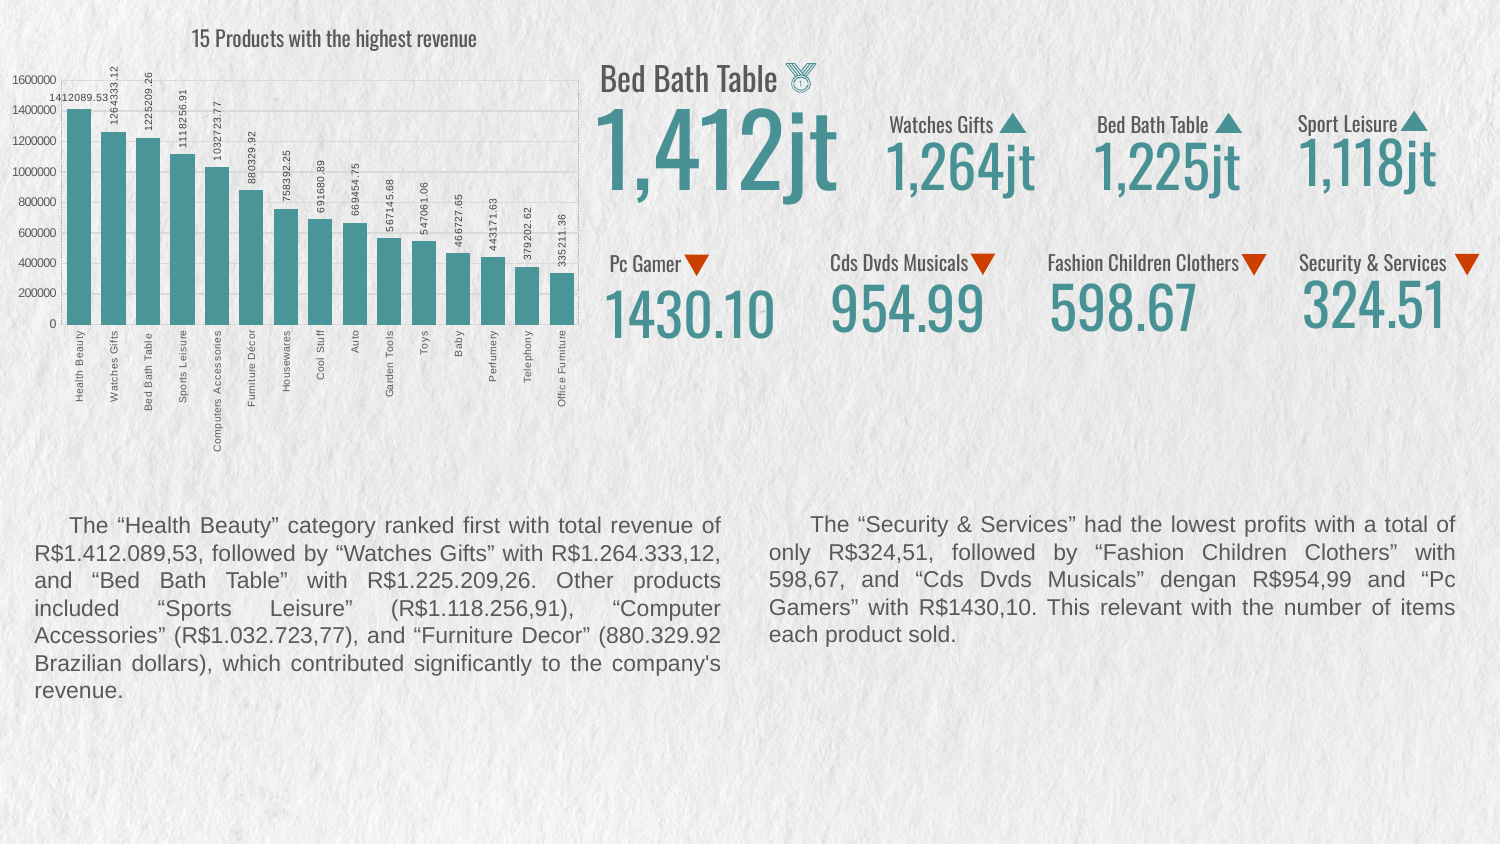

### Chart: 15 Products with the highest revenue

| Category | Revenue |
|---|---|
| Health Beauty | 1412089.53 |
| Watches Gifts | 1264333.12 |
| Bed Bath Table  | 1225209.26 |
| Sports Leisure | 1118256.91 |
| Computers Accessories | 1032723.77 |
| Furniture Décor | 880329.92 |
| Housewares | 758392.25 |
| Cool Stuff | 691680.89 |
| Auto | 669454.75 |
| Garden Tools | 567145.68 |
| Toys | 547061.06 |
| Baby | 466727.65 |
| Perfumery | 443171.63 |
| Telephony | 379202.62 |
| Office Furniture | 335211.36 |
Bed Bath Table

# 1,412jt
Sport Leisure
Watches Gifts
Bed Bath Table

1,118jt
1,264jt
1,225jt
Fashion Children Clothers
Security & Services
Cds Dvds Musicals
Pc Gamer

324.51
598.67
954.99
1430.10
     The “Security & Services” had the lowest profits with a total of only R$324,51, followed by “Fashion Children Clothers” with 598,67, and “Cds Dvds Musicals” dengan R$954,99 and “Pc Gamers” with R$1430,10. This relevant with the number of items each product sold.
    The “Health Beauty” category ranked first with total revenue of R$1.412.089,53, followed by “Watches Gifts” with R$1.264.333,12, and “Bed Bath Table” with R$1.225.209,26. Other products included “Sports Leisure” (R$1.118.256,91), “Computer Accessories” (R$1.032.723,77), and “Furniture Decor” (880.329.92 Brazilian dollars), which contributed significantly to the company's revenue.